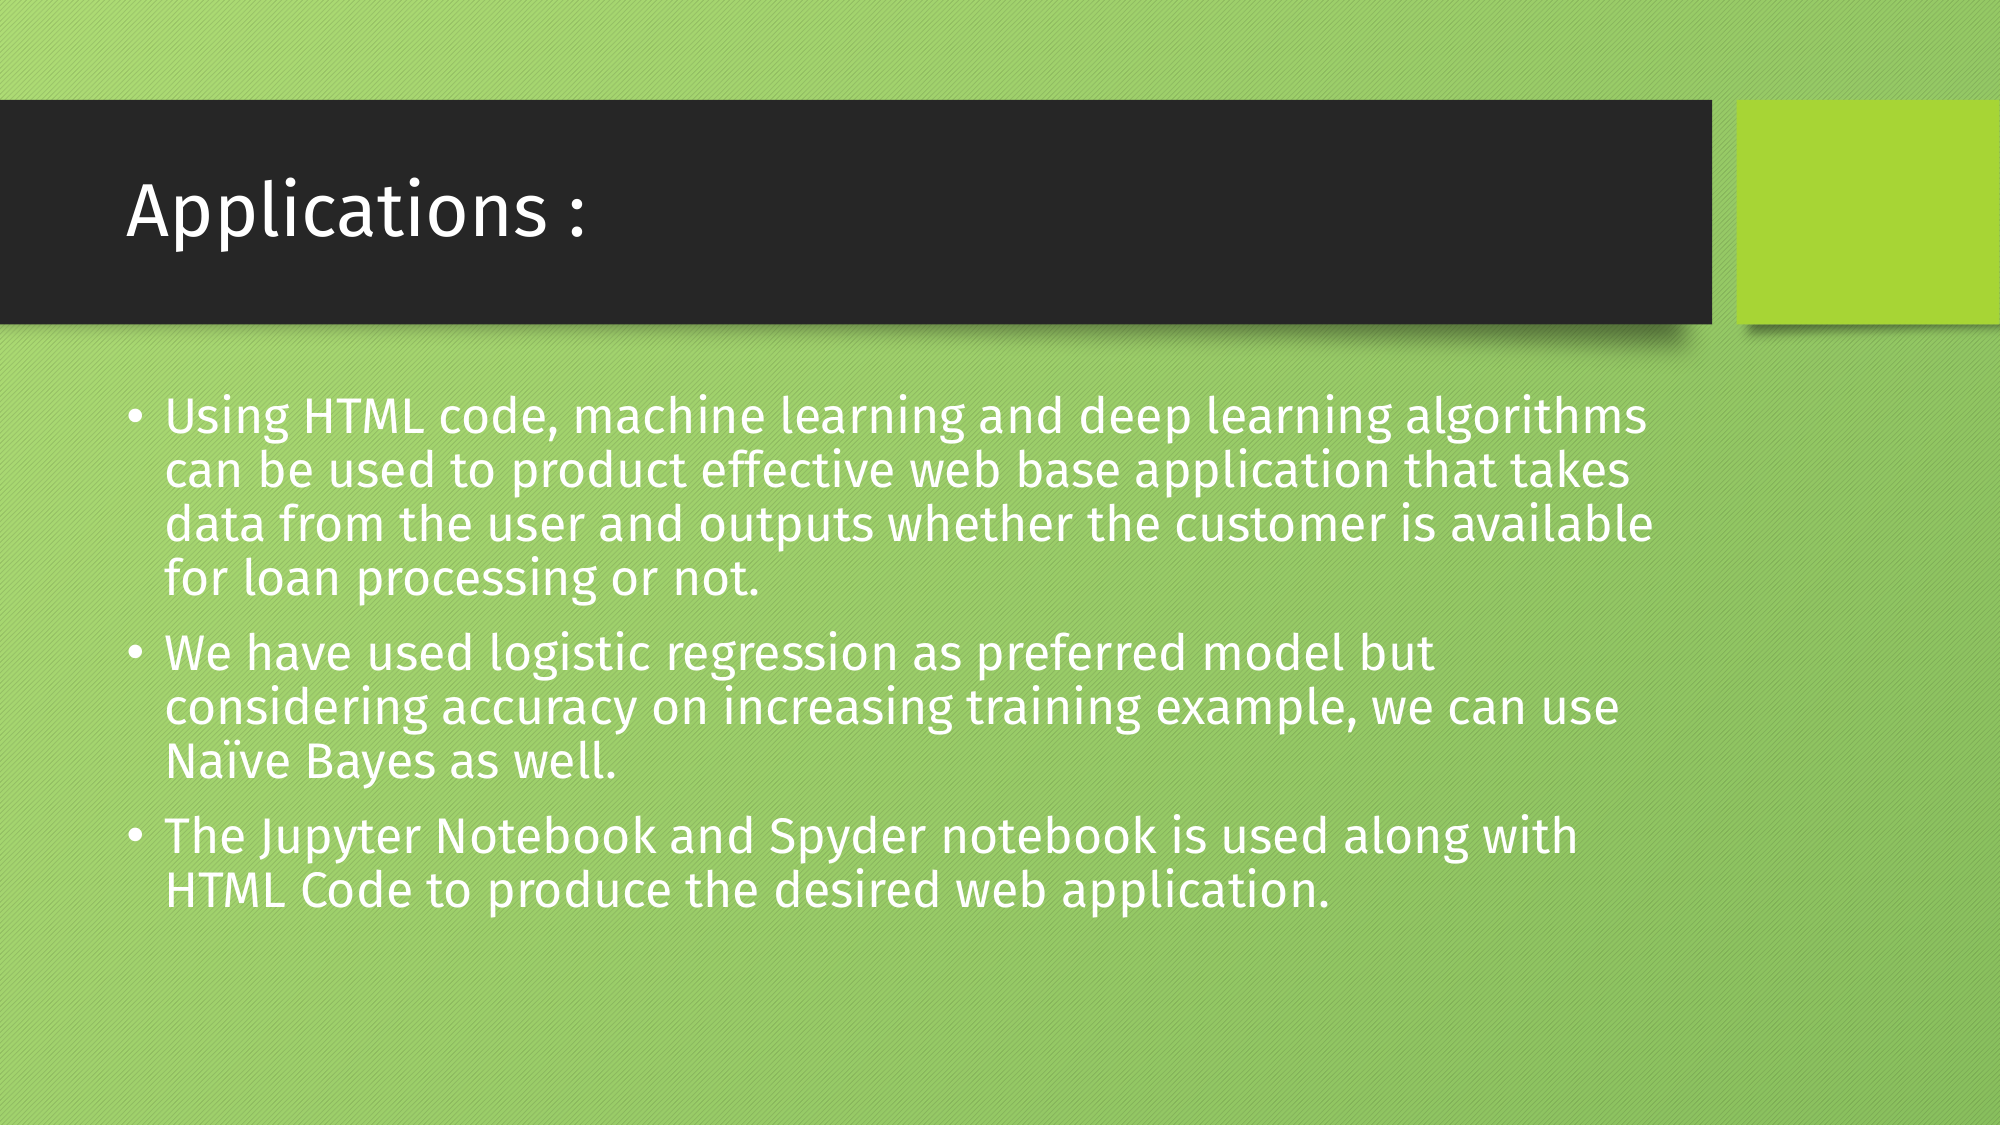

# Applications :
Using HTML code, machine learning and deep learning algorithms can be used to product effective web base application that takes data from the user and outputs whether the customer is available for loan processing or not.
We have used logistic regression as preferred model but considering accuracy on increasing training example, we can use Naïve Bayes as well.
The Jupyter Notebook and Spyder notebook is used along with HTML Code to produce the desired web application.